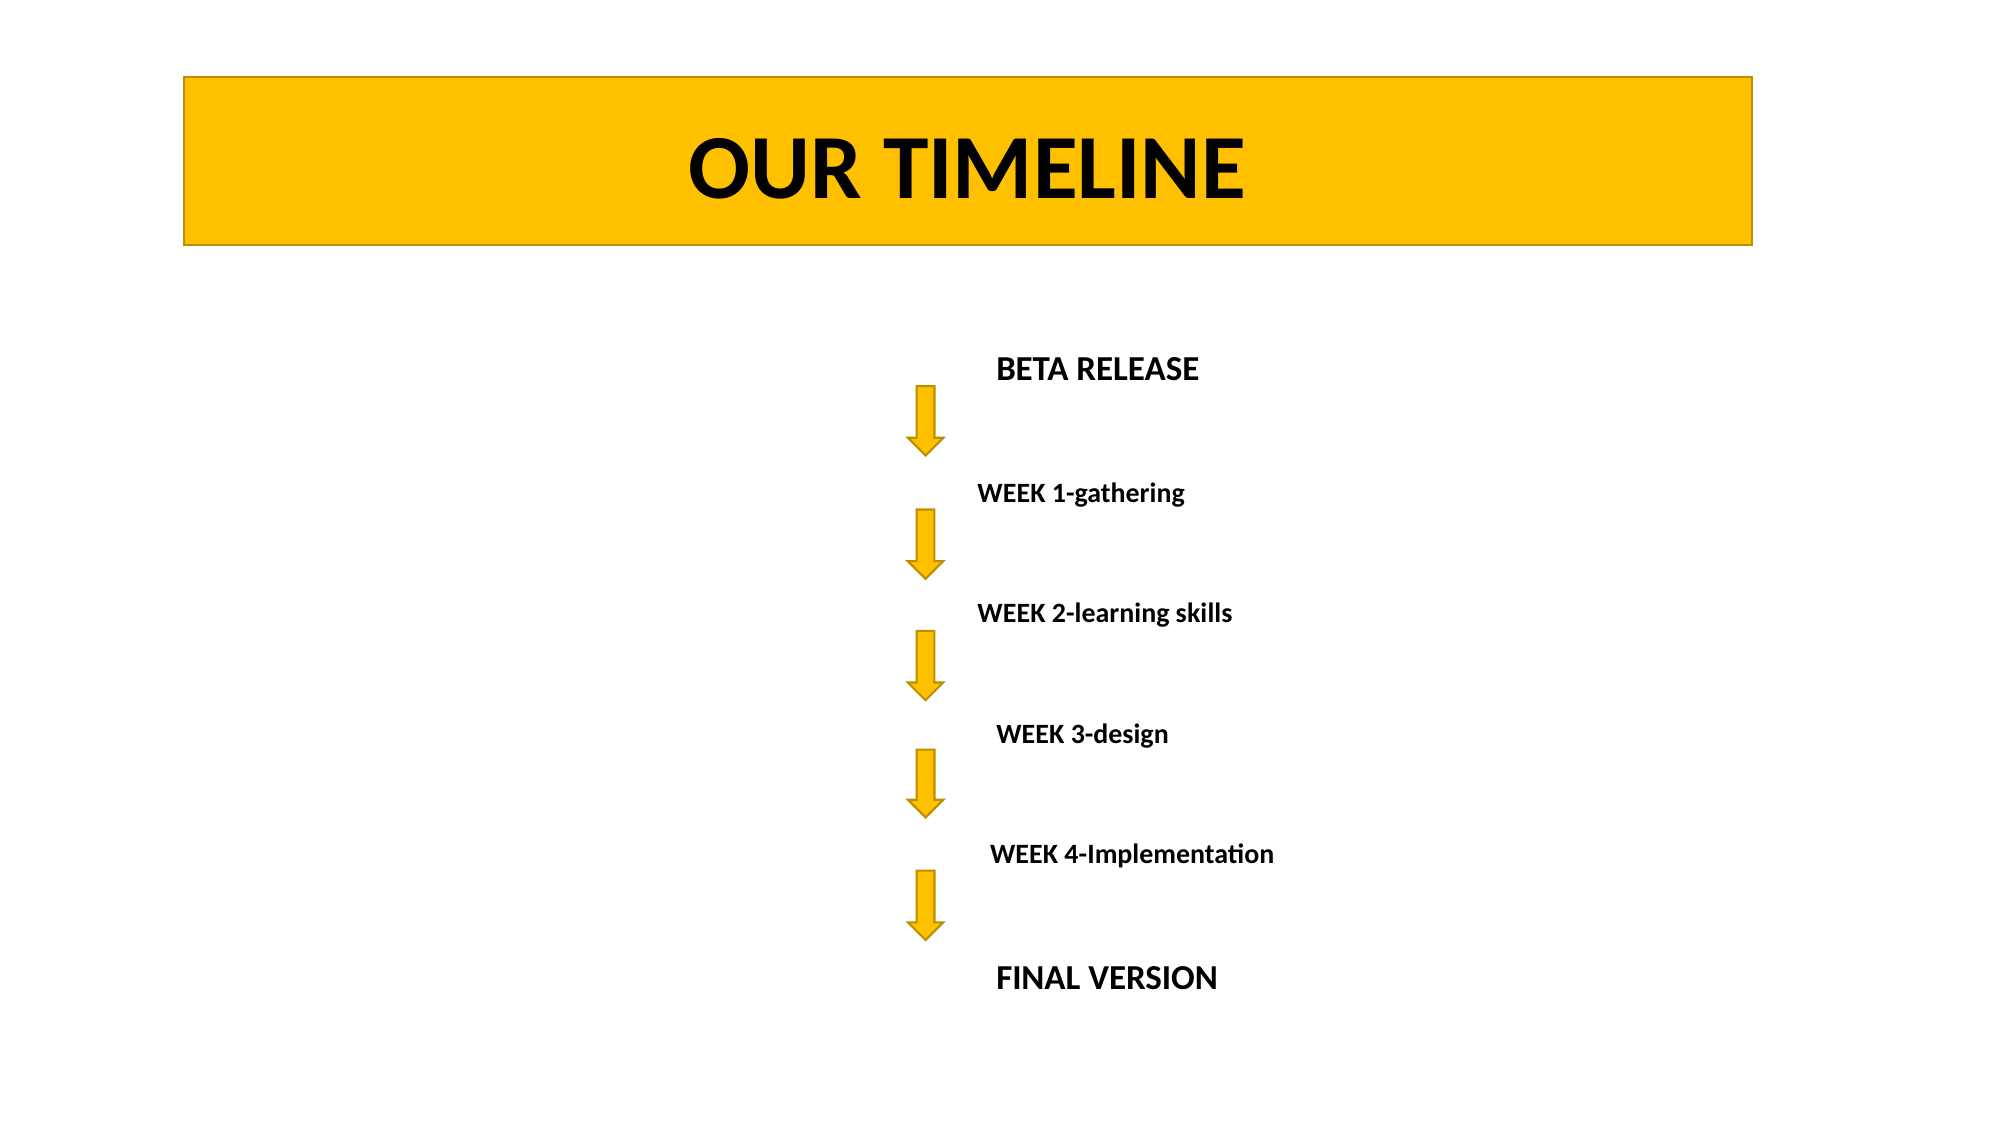

#
OUR TIMELINE

                                                                                                                                       BETA RELEASE

                                                                                                                                    WEEK 1-gathering

                                                                                                                                    WEEK 2-learning skills

                                                                                                                                       WEEK 3-design

                                                                                                                                      WEEK 4-Implementation

                                                                                                                                       FINAL VERSION